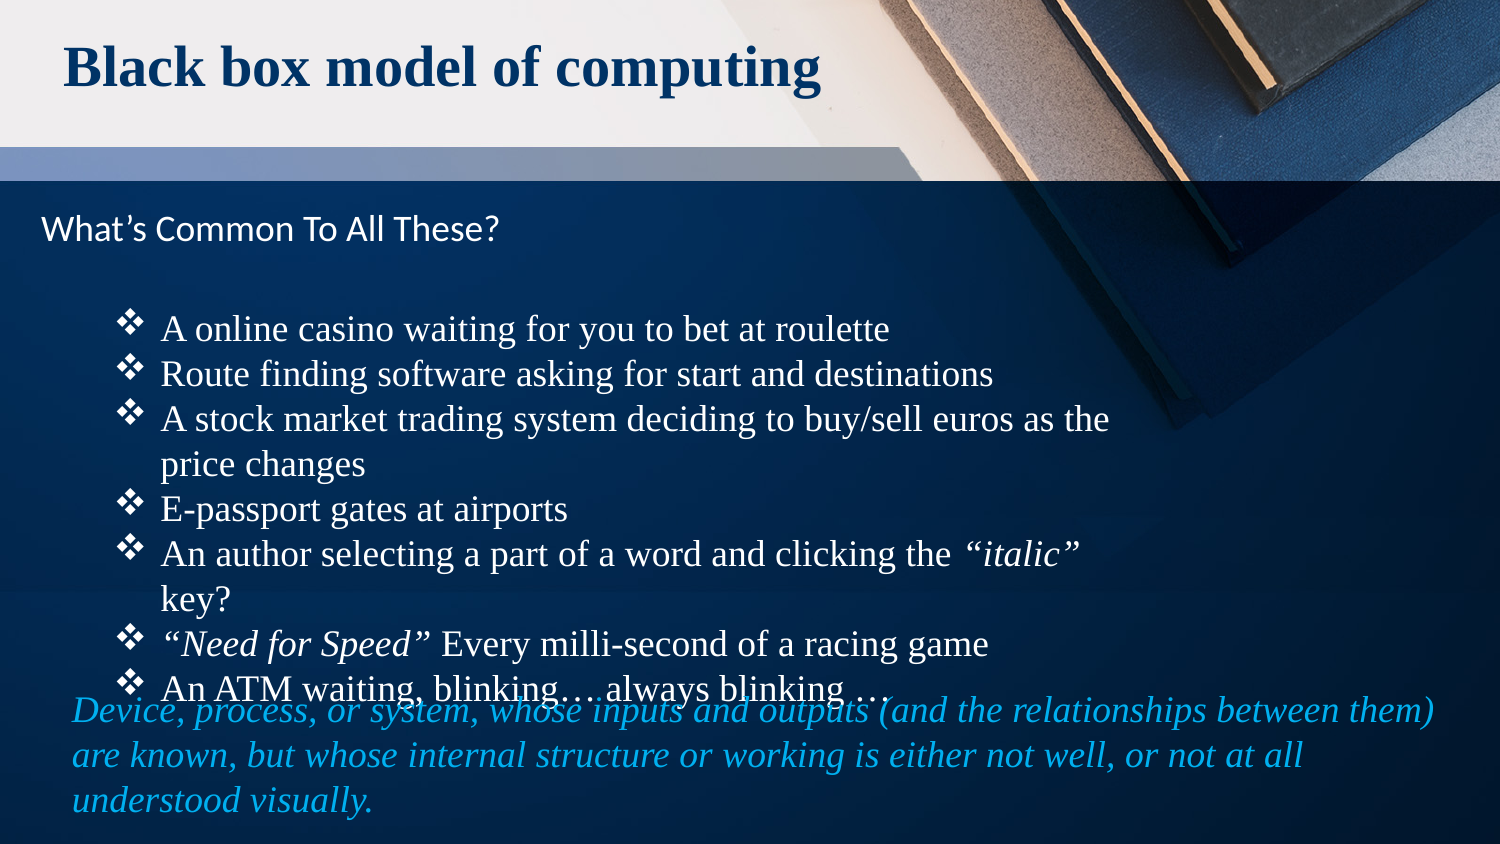

Black box model of computing
What’s Common To All These?
A online casino waiting for you to bet at roulette
Route finding software asking for start and destinations
A stock market trading system deciding to buy/sell euros as the price changes
E-passport gates at airports
An author selecting a part of a word and clicking the “italic” key?
“Need for Speed” Every milli-second of a racing game
An ATM waiting, blinking… always blinking …
Device, process, or system, whose inputs and outputs (and the relationships between them) are known, but whose internal structure or working is either not well, or not at all understood visually.